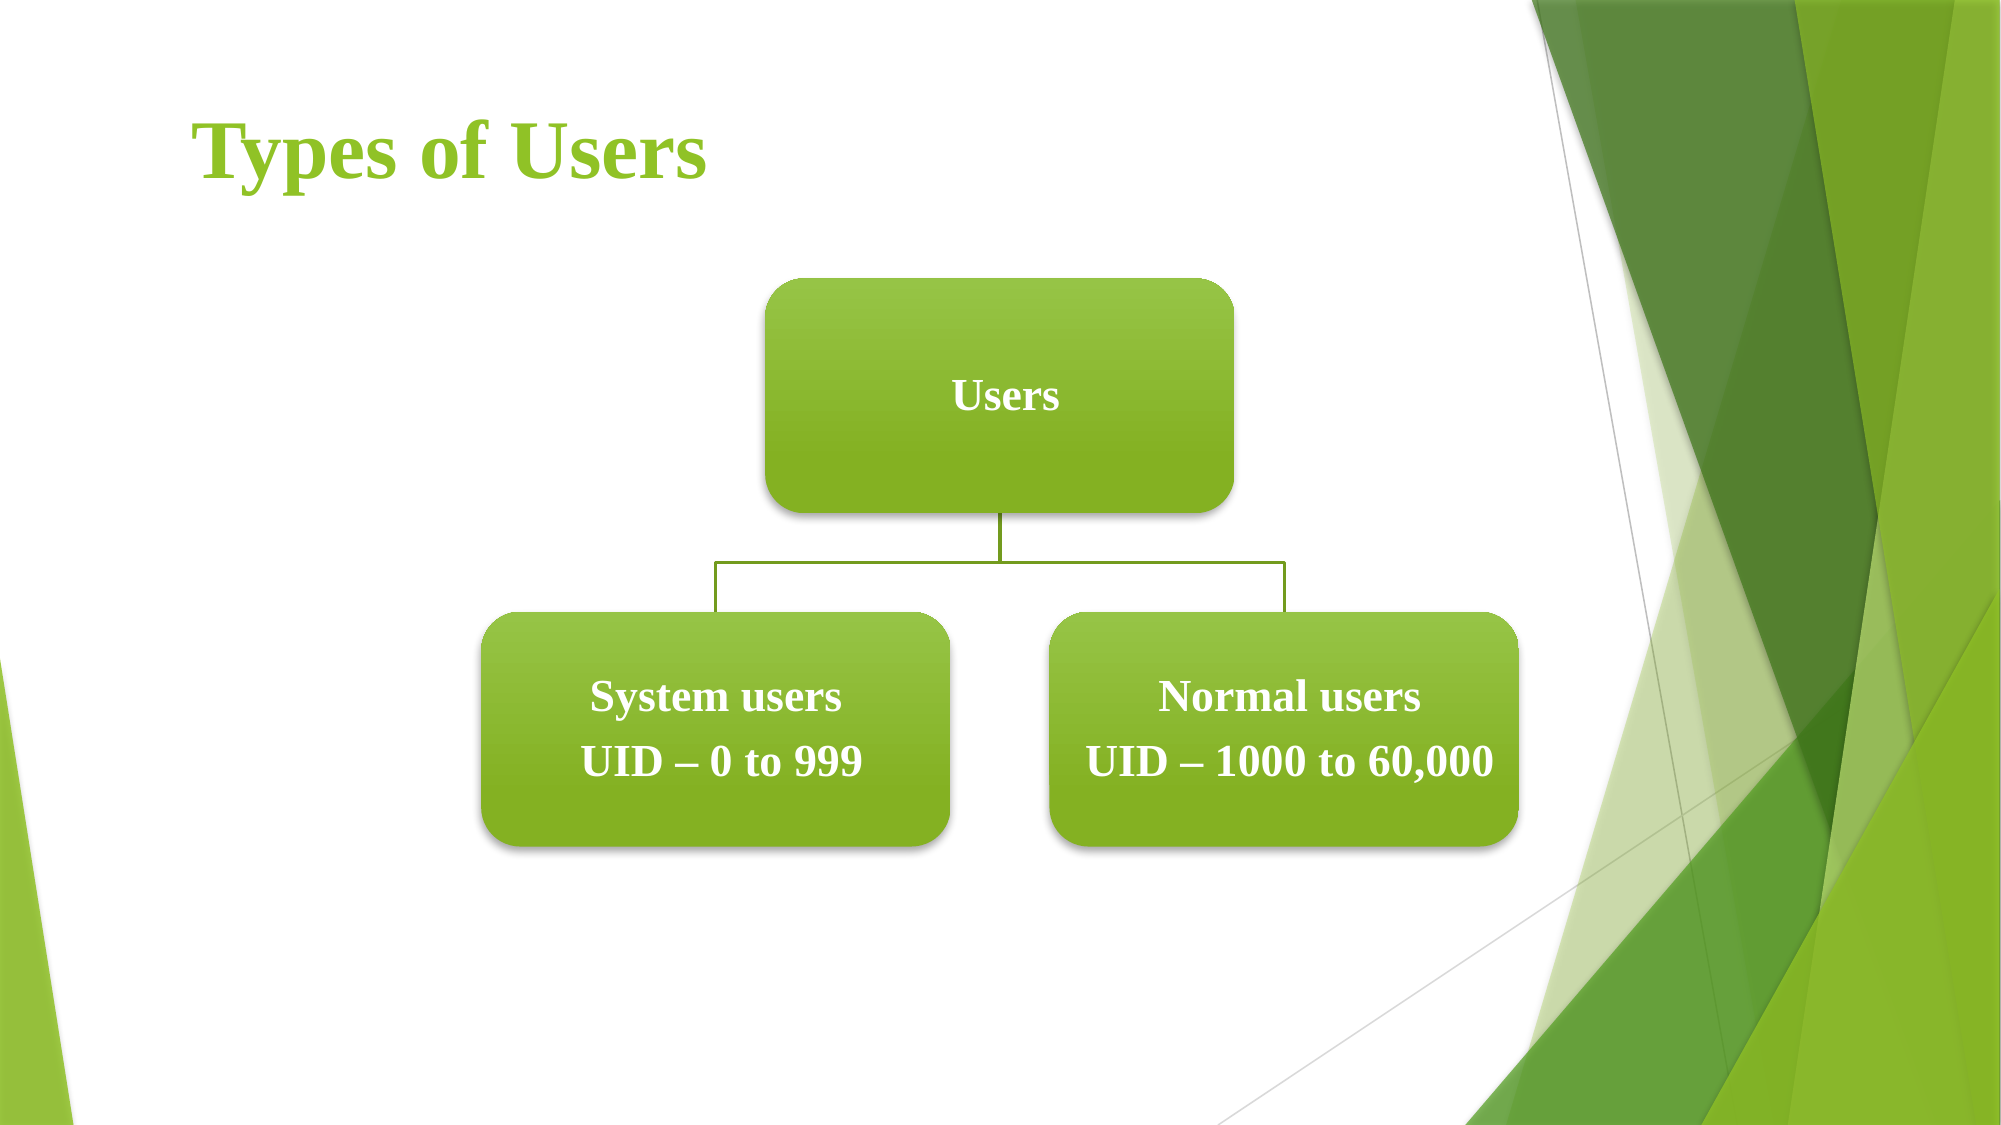

# Types of Users
Users
System users
UID – 0 to 999
Normal users
UID – 1000 to 60,000